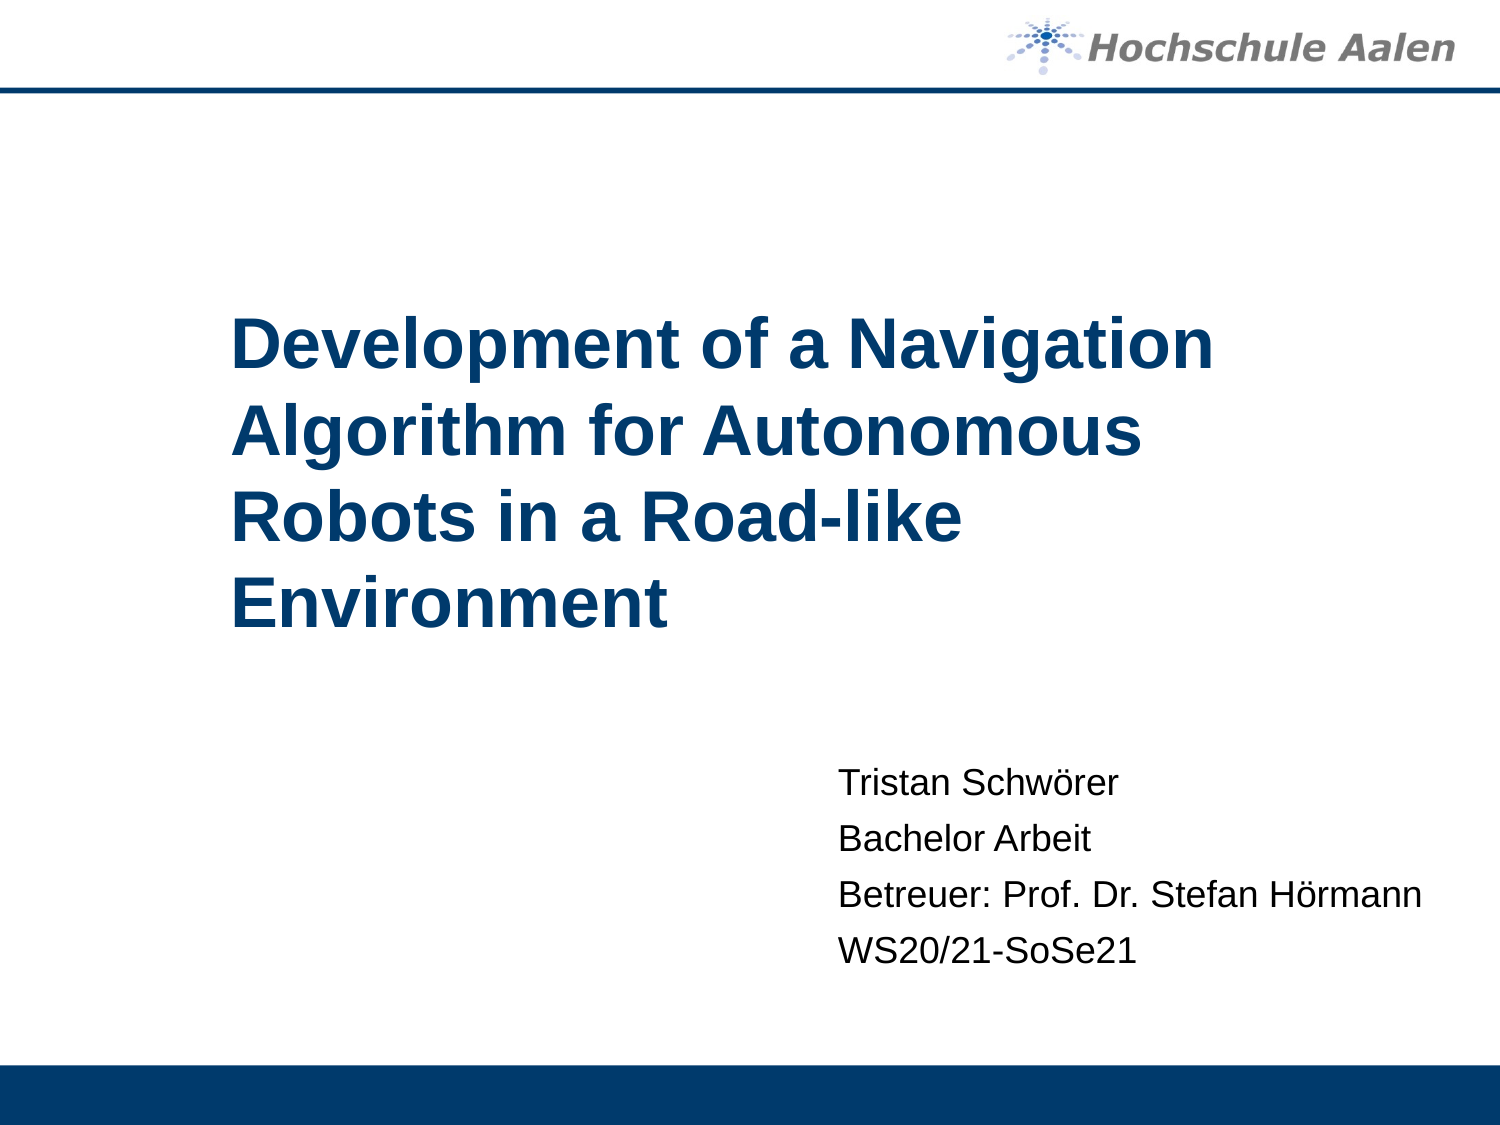

# Development of a Navigation Algorithm for Autonomous Robots in a Road-like Environment
Tristan Schwörer
Bachelor Arbeit
Betreuer: Prof. Dr. Stefan Hörmann
WS20/21-SoSe21